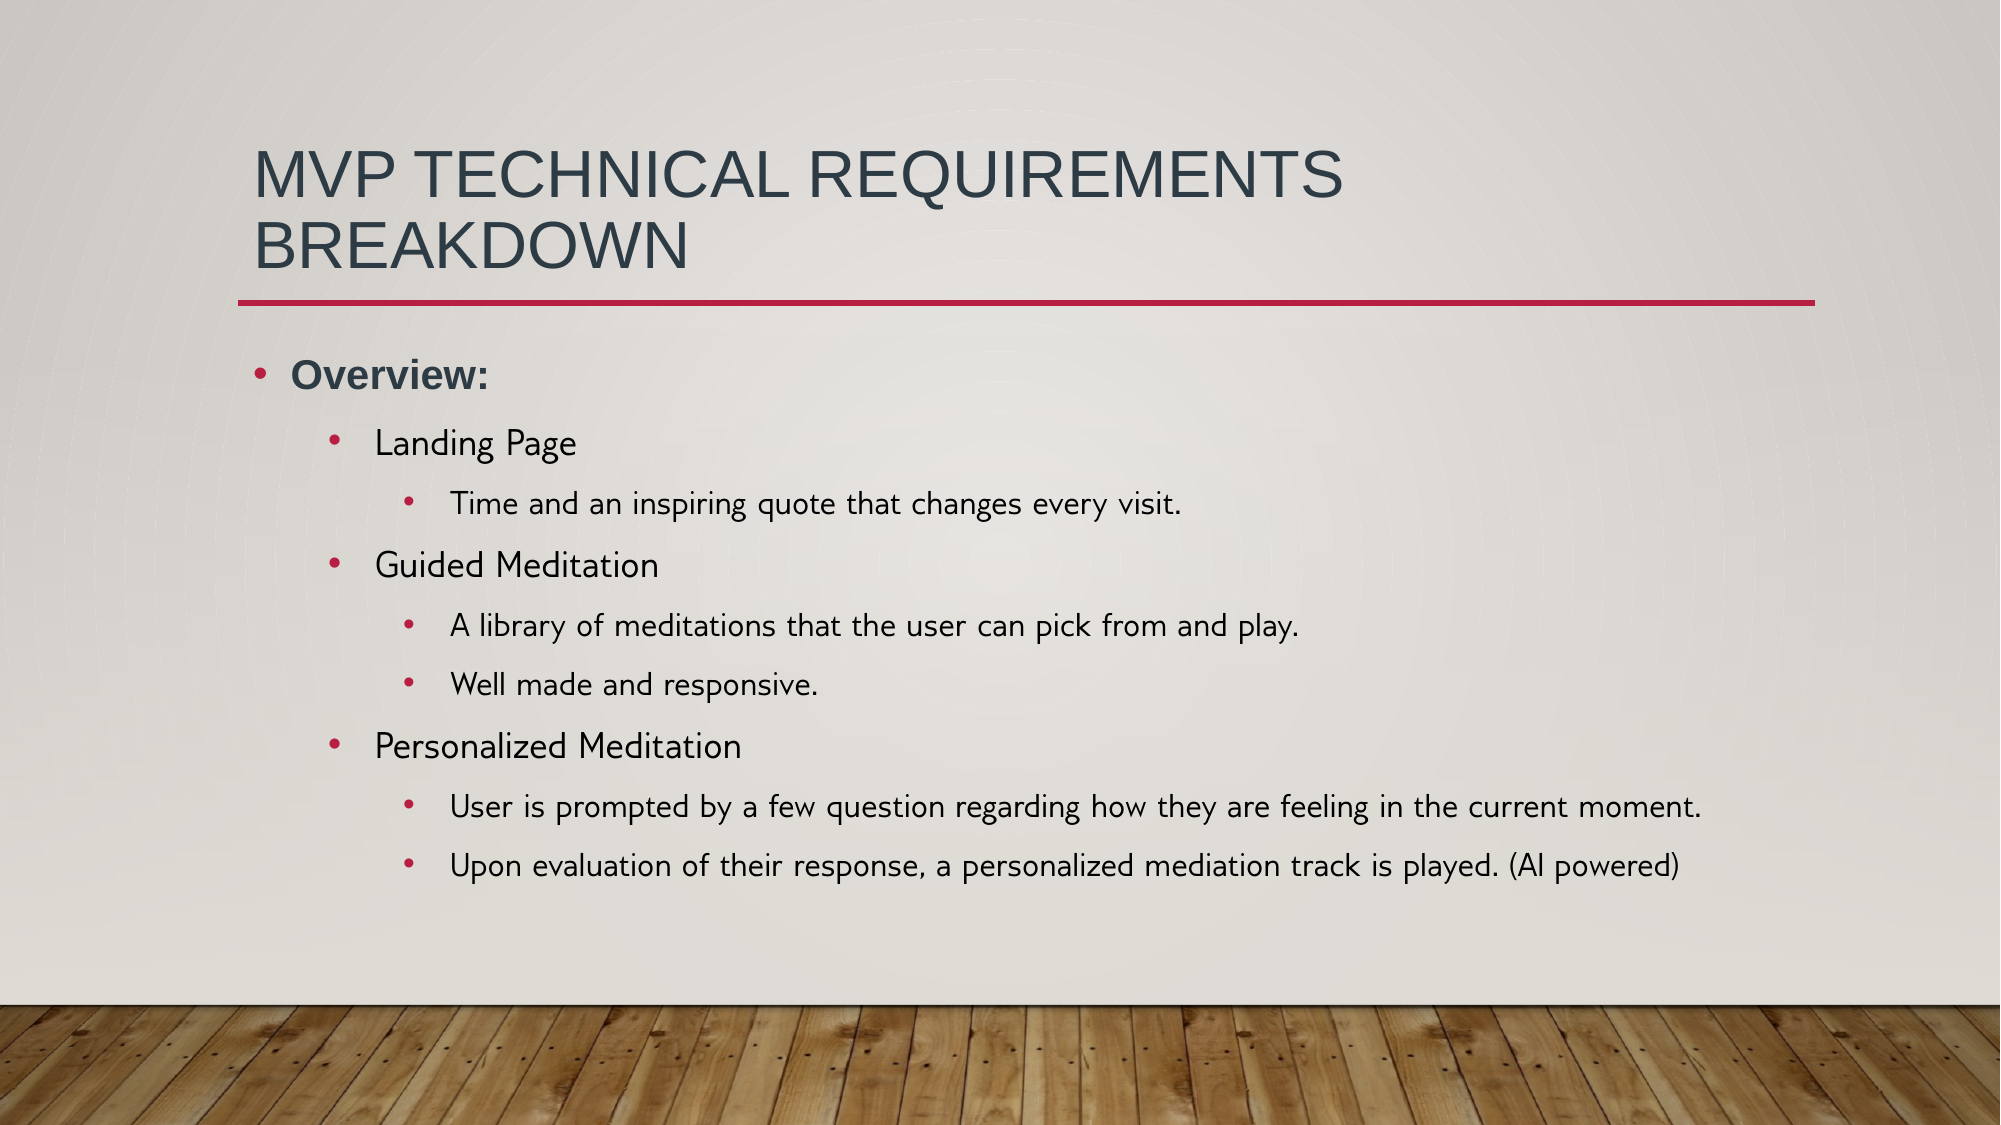

# MVP Technical Requirements Breakdown
Overview:
Landing Page
Time and an inspiring quote that changes every visit.
Guided Meditation
A library of meditations that the user can pick from and play.
Well made and responsive.
Personalized Meditation
User is prompted by a few question regarding how they are feeling in the current moment.
Upon evaluation of their response, a personalized mediation track is played. (AI powered)